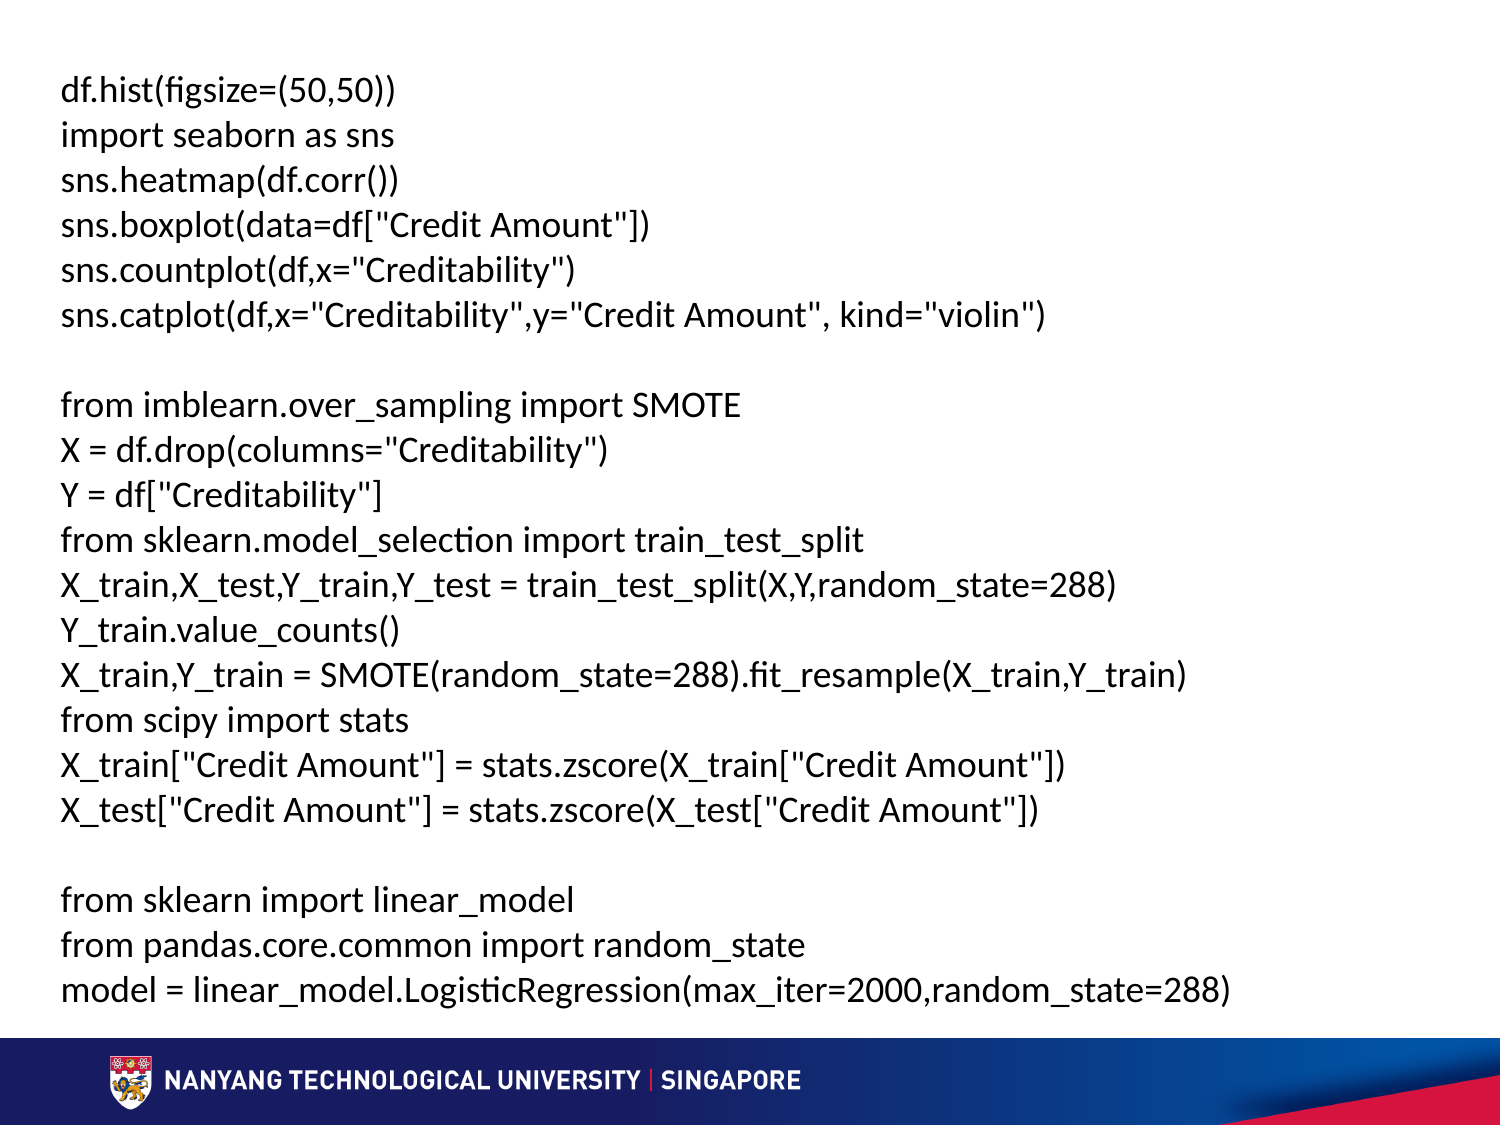

df.hist(figsize=(50,50))
import seaborn as sns
sns.heatmap(df.corr())
sns.boxplot(data=df["Credit Amount"])
sns.countplot(df,x="Creditability")
sns.catplot(df,x="Creditability",y="Credit Amount", kind="violin")

from imblearn.over_sampling import SMOTE
X = df.drop(columns="Creditability")
Y = df["Creditability"]
from sklearn.model_selection import train_test_split
X_train,X_test,Y_train,Y_test = train_test_split(X,Y,random_state=288)
Y_train.value_counts()
X_train,Y_train = SMOTE(random_state=288).fit_resample(X_train,Y_train)
from scipy import stats
X_train["Credit Amount"] = stats.zscore(X_train["Credit Amount"])
X_test["Credit Amount"] = stats.zscore(X_test["Credit Amount"])

from sklearn import linear_model
from pandas.core.common import random_state
model = linear_model.LogisticRegression(max_iter=2000,random_state=288)